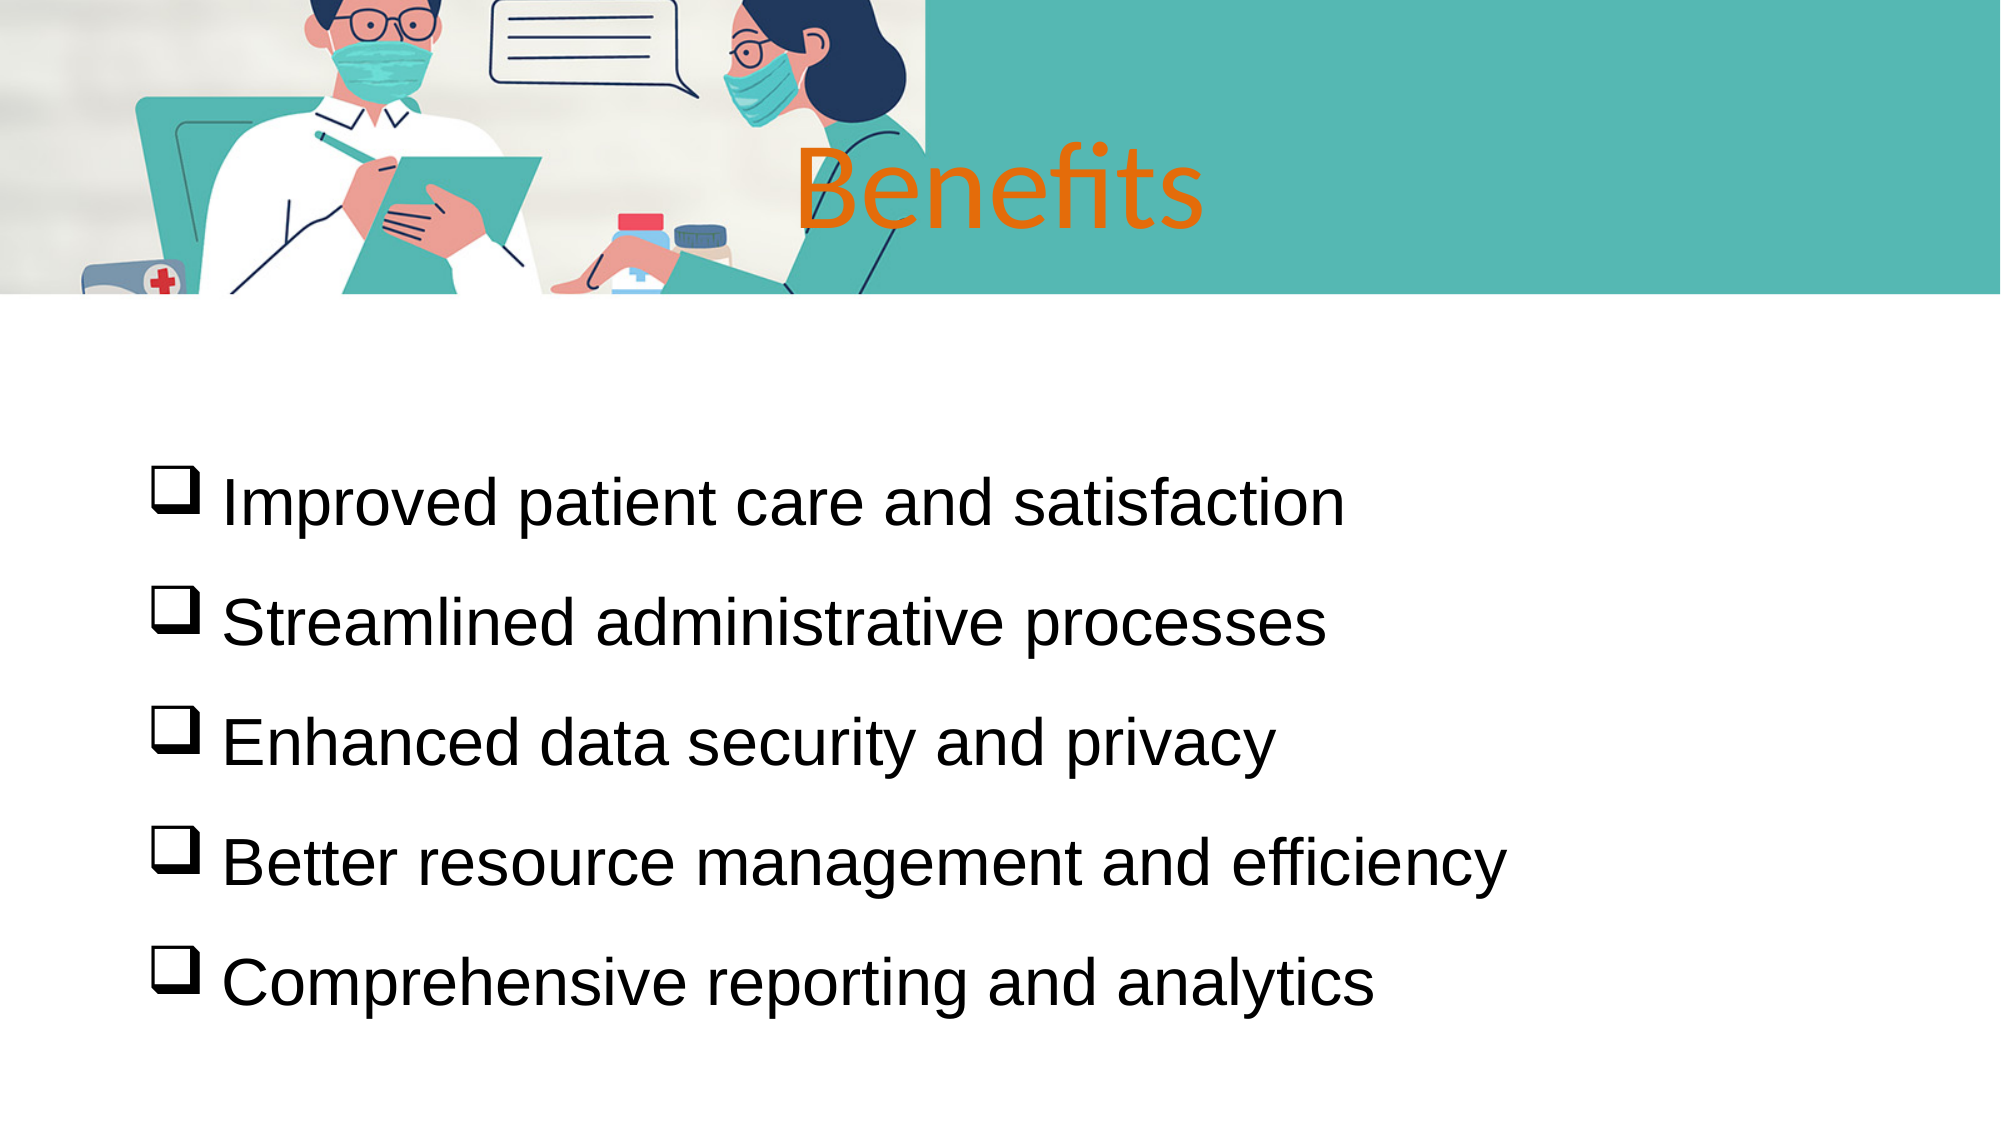

# Benefits

Improved patient care and satisfaction
Streamlined administrative processes
Enhanced data security and privacy
Better resource management and efficiency
Comprehensive reporting and analytics